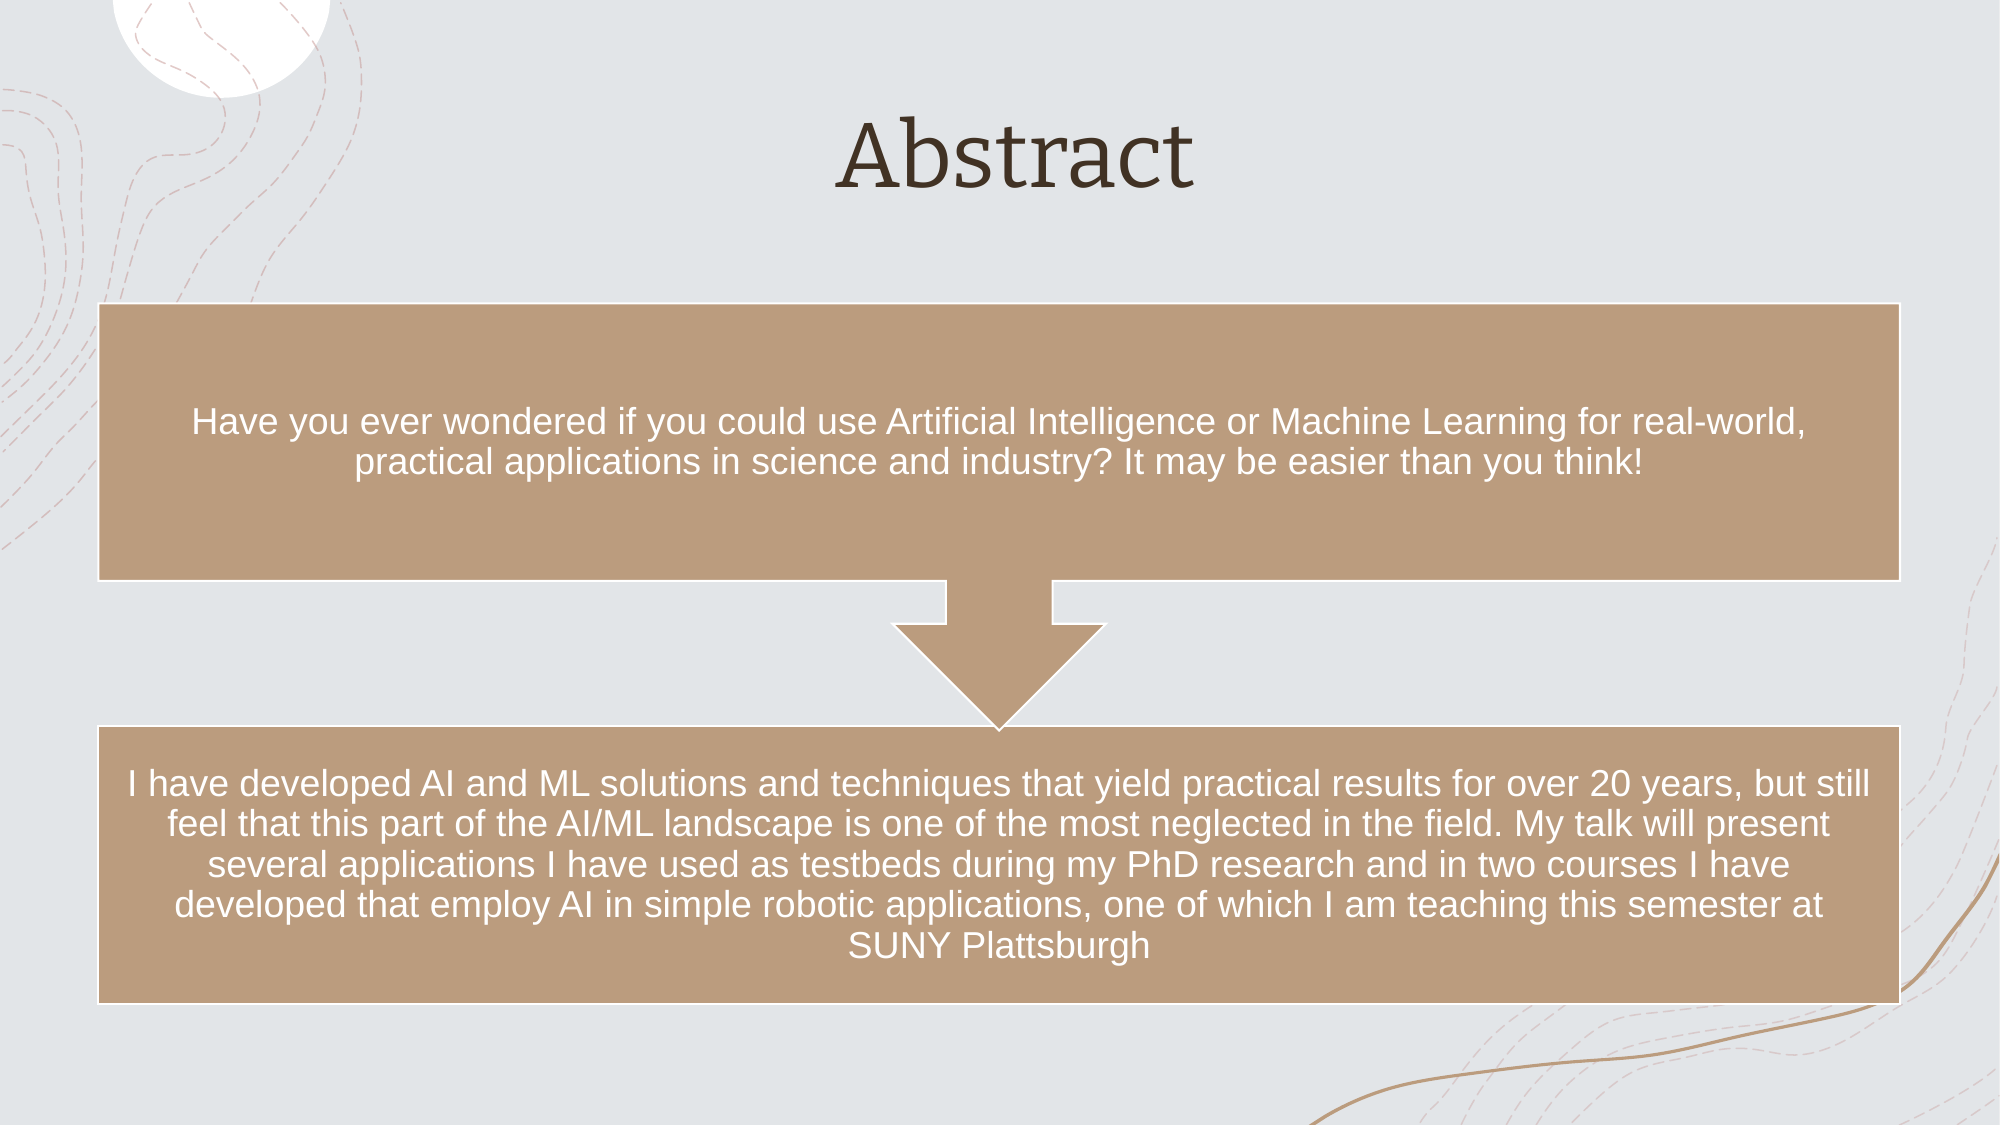

# Abstract
I have developed AI and ML solutions and techniques that yield practical results for over 20 years, but still feel that this part of the AI/ML landscape is one of the most neglected in the field. My talk will present several applications I have used as testbeds during my PhD research and in two courses I have developed that employ AI in simple robotic applications, one of which I am teaching this semester at SUNY Plattsburgh
Have you ever wondered if you could use Artificial Intelligence or Machine Learning for real-world, practical applications in science and industry? It may be easier than you think!